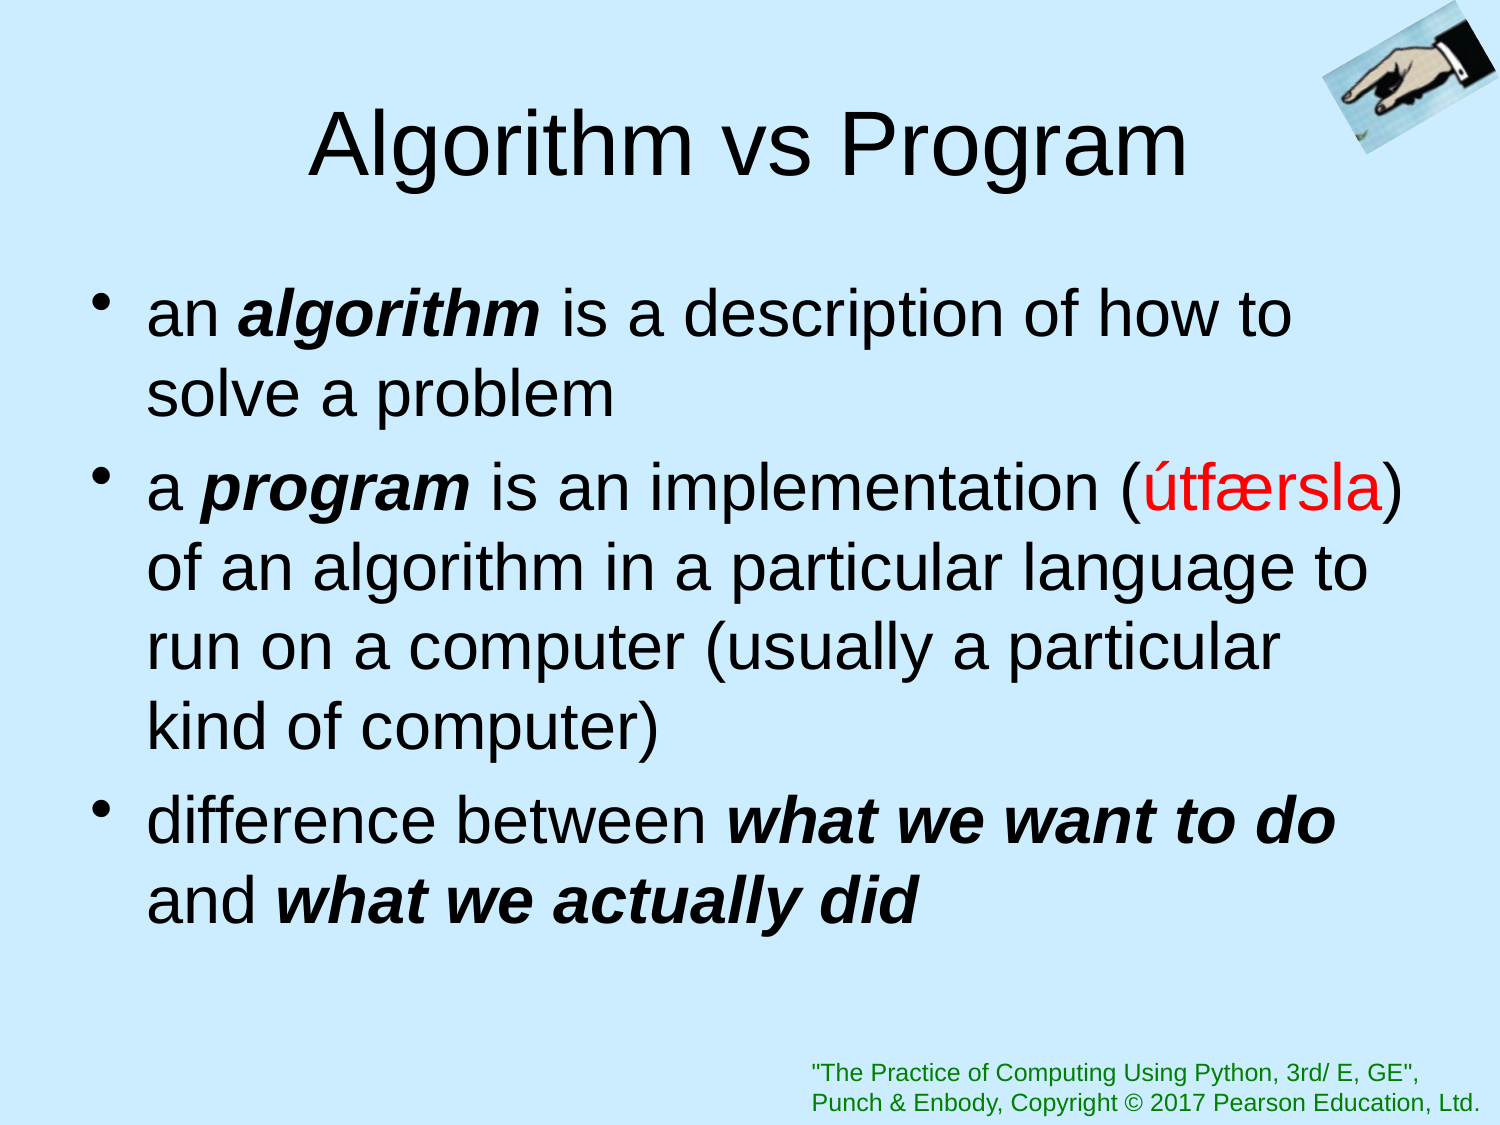

# Algorithm vs Program
an algorithm is a description of how to solve a problem
a program is an implementation (útfærsla) of an algorithm in a particular language to run on a computer (usually a particular kind of computer)
difference between what we want to do and what we actually did